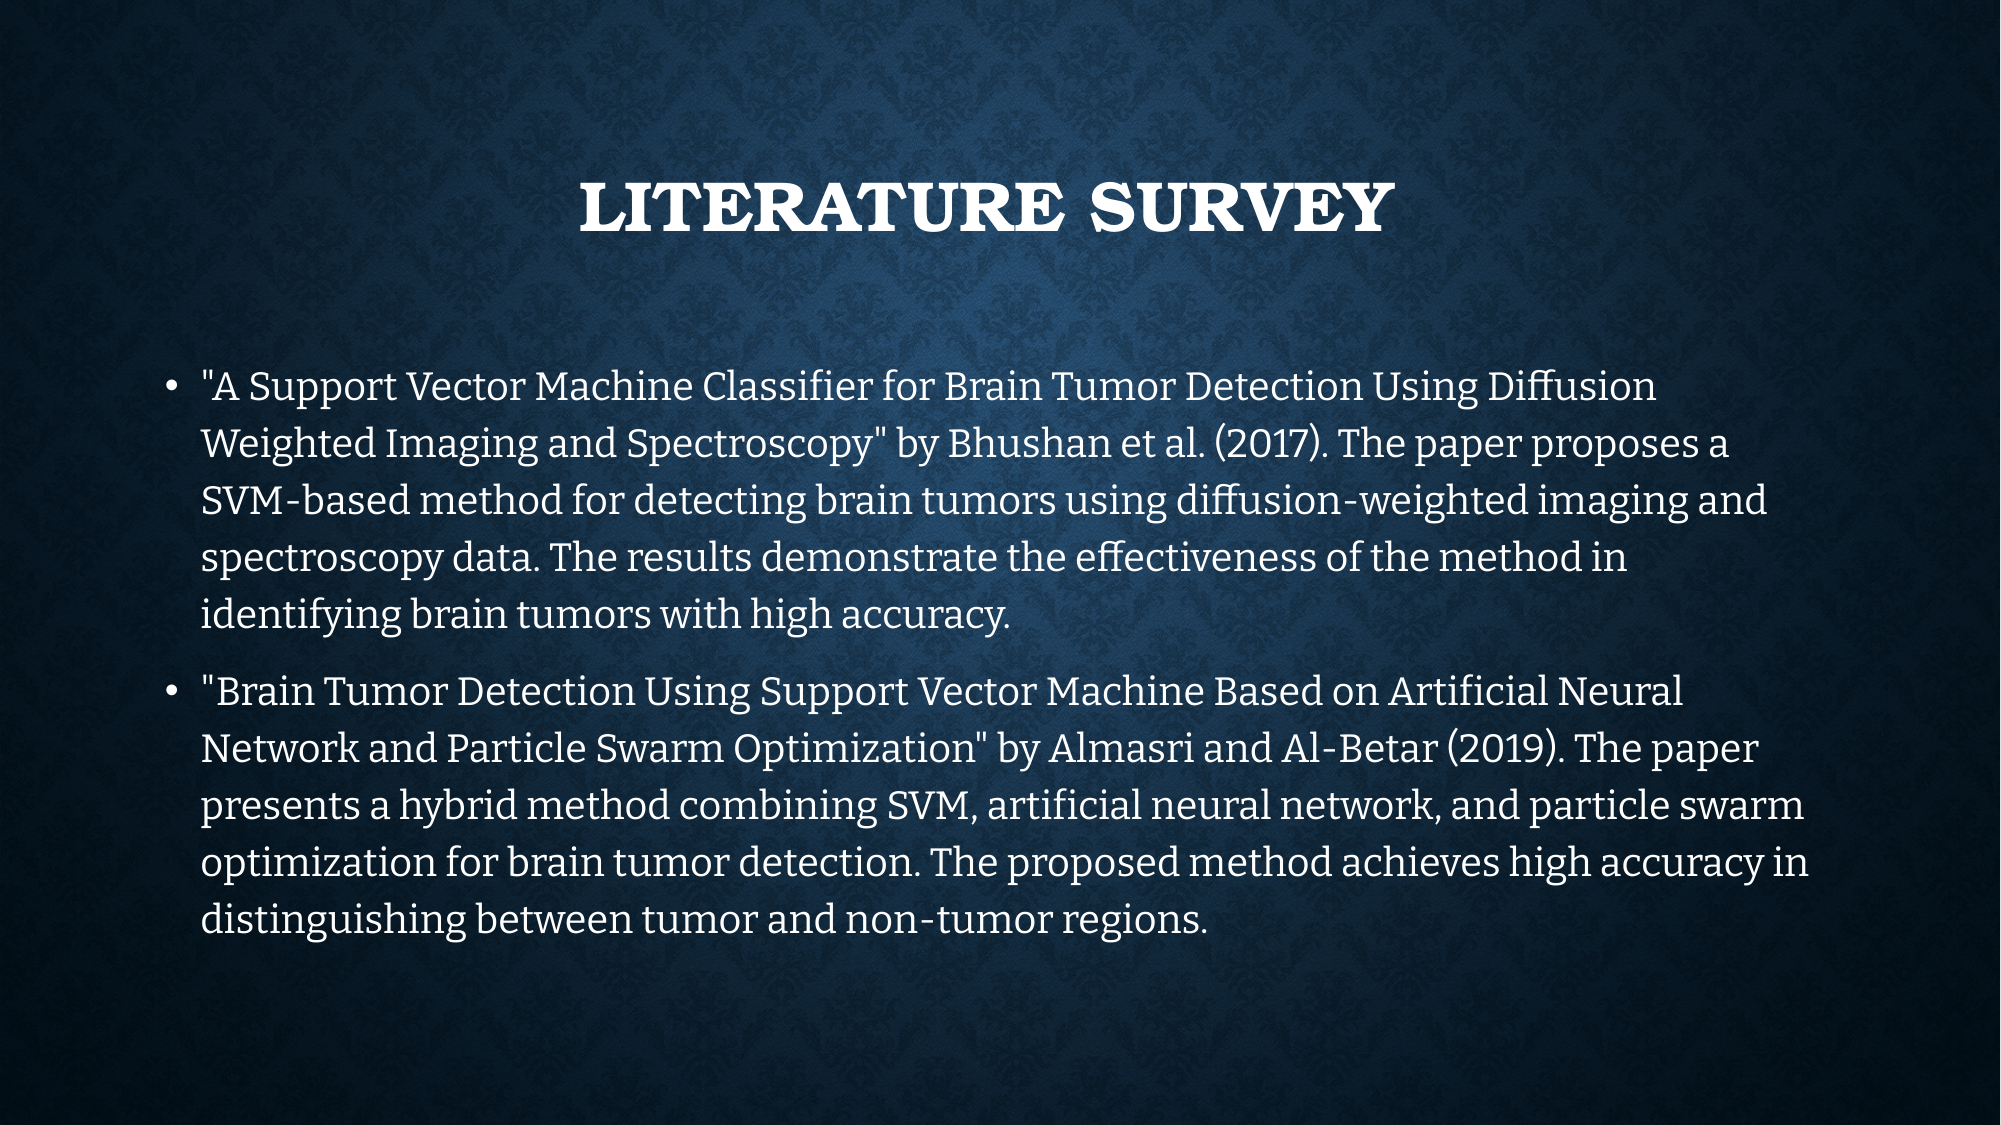

# Literature survey
"A Support Vector Machine Classifier for Brain Tumor Detection Using Diffusion Weighted Imaging and Spectroscopy" by Bhushan et al. (2017). The paper proposes a SVM-based method for detecting brain tumors using diffusion-weighted imaging and spectroscopy data. The results demonstrate the effectiveness of the method in identifying brain tumors with high accuracy.
"Brain Tumor Detection Using Support Vector Machine Based on Artificial Neural Network and Particle Swarm Optimization" by Almasri and Al-Betar (2019). The paper presents a hybrid method combining SVM, artificial neural network, and particle swarm optimization for brain tumor detection. The proposed method achieves high accuracy in distinguishing between tumor and non-tumor regions.